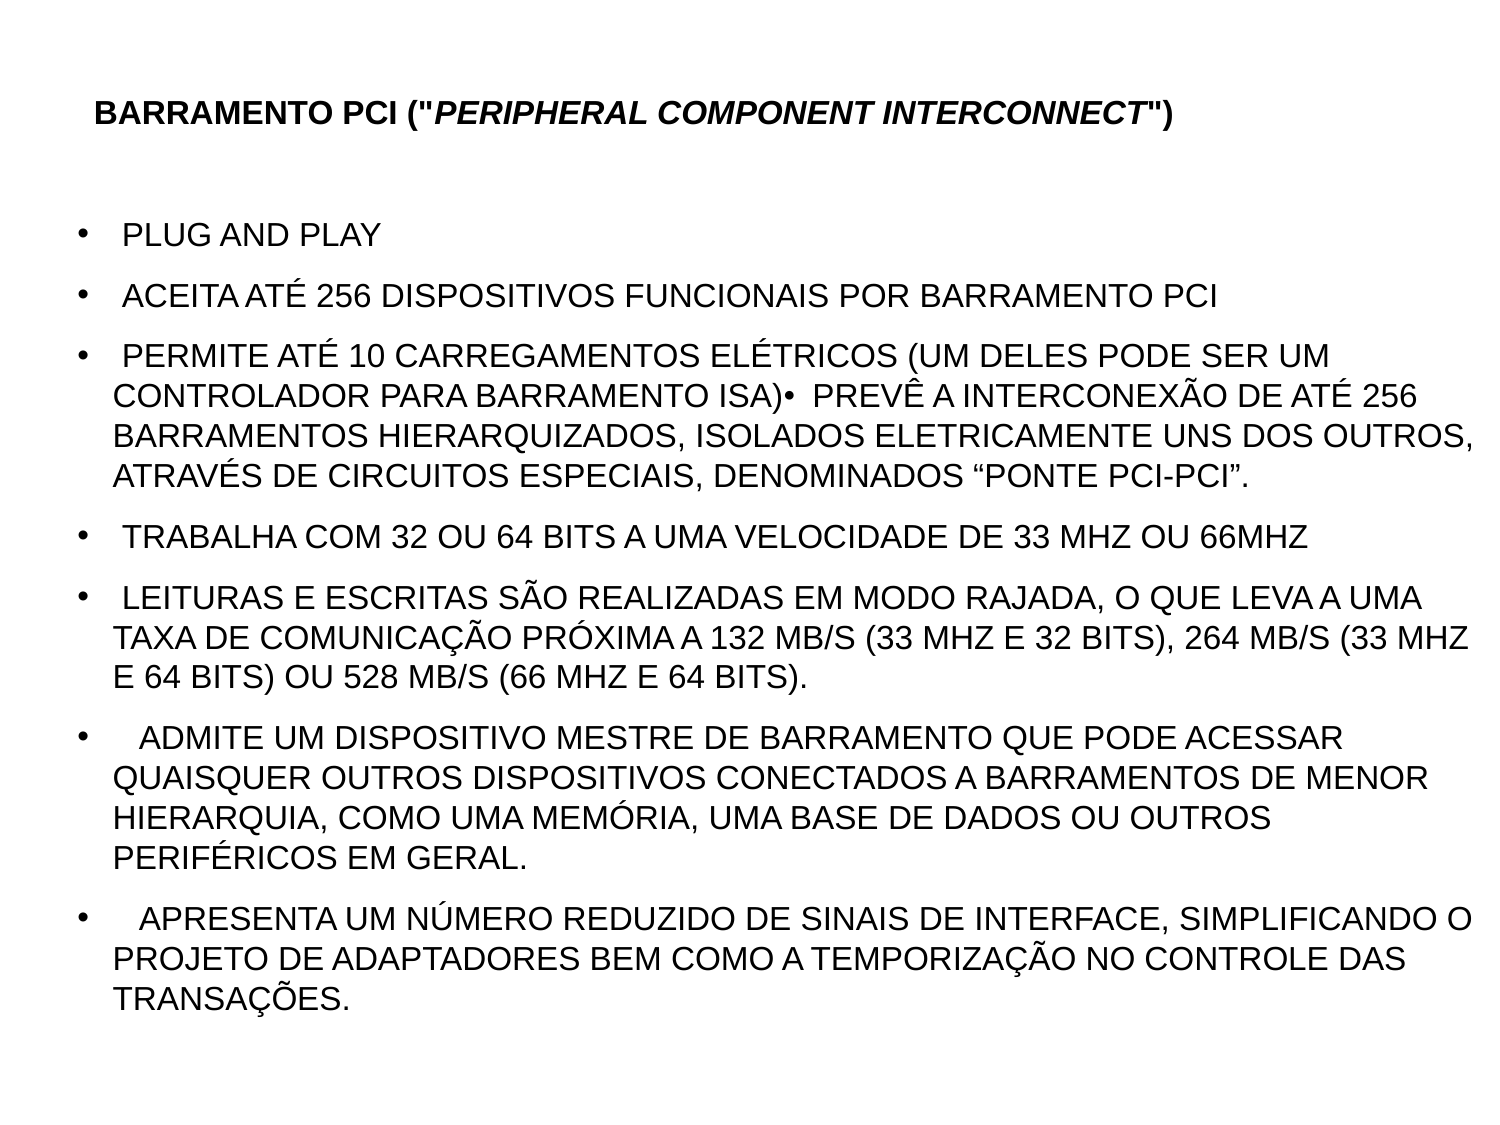

BARRAMENTO PCI ("PERIPHERAL COMPONENT INTERCONNECT")‏

 PLUG AND PLAY
 ACEITA ATÉ 256 DISPOSITIVOS FUNCIONAIS POR BARRAMENTO PCI
 PERMITE ATÉ 10 CARREGAMENTOS ELÉTRICOS (UM DELES PODE SER UM CONTROLADOR PARA BARRAMENTO ISA)• PREVÊ A INTERCONEXÃO DE ATÉ 256 BARRAMENTOS HIERARQUIZADOS, ISOLADOS ELETRICAMENTE UNS DOS OUTROS, ATRAVÉS DE CIRCUITOS ESPECIAIS, DENOMINADOS “PONTE PCI-PCI”.
 TRABALHA COM 32 OU 64 BITS A UMA VELOCIDADE DE 33 MHZ OU 66MHZ
 LEITURAS E ESCRITAS SÃO REALIZADAS EM MODO RAJADA, O QUE LEVA A UMA TAXA DE COMUNICAÇÃO PRÓXIMA A 132 MB/S (33 MHZ E 32 BITS), 264 MB/S (33 MHZ E 64 BITS) OU 528 MB/S (66 MHZ E 64 BITS).
  ADMITE UM DISPOSITIVO MESTRE DE BARRAMENTO QUE PODE ACESSAR QUAISQUER OUTROS DISPOSITIVOS CONECTADOS A BARRAMENTOS DE MENOR HIERARQUIA, COMO UMA MEMÓRIA, UMA BASE DE DADOS OU OUTROS PERIFÉRICOS EM GERAL.
  APRESENTA UM NÚMERO REDUZIDO DE SINAIS DE INTERFACE, SIMPLIFICANDO O PROJETO DE ADAPTADORES BEM COMO A TEMPORIZAÇÃO NO CONTROLE DAS TRANSAÇÕES.